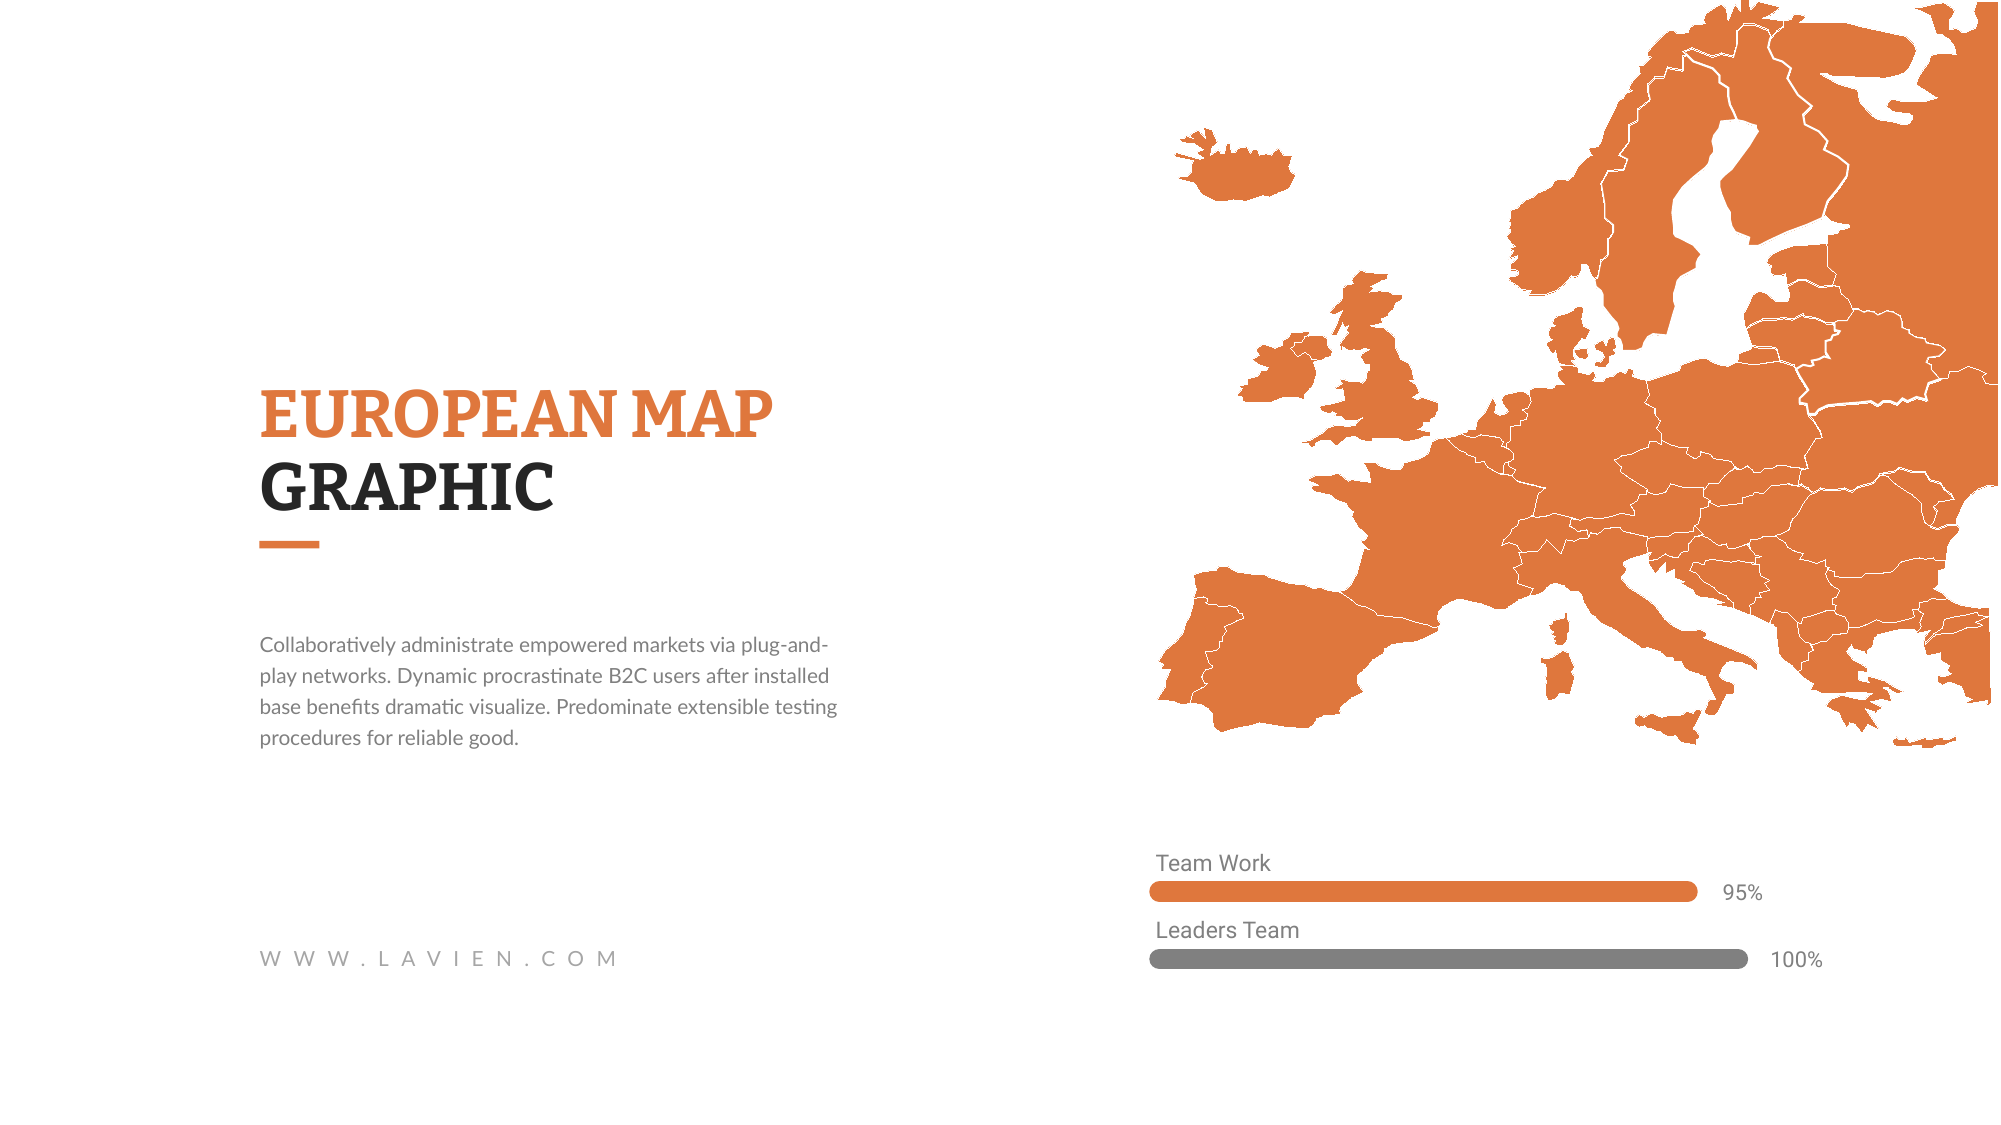

EUROPEAN MAP
GRAPHIC

Collaboratively administrate empowered markets via plug-and-play networks. Dynamic procrastinate B2C users after installed base benefits dramatic visualize. Predominate extensible testing procedures for reliable good.
Team Work
95%
Leaders Team
100%
WWW.LAVIEN.COM